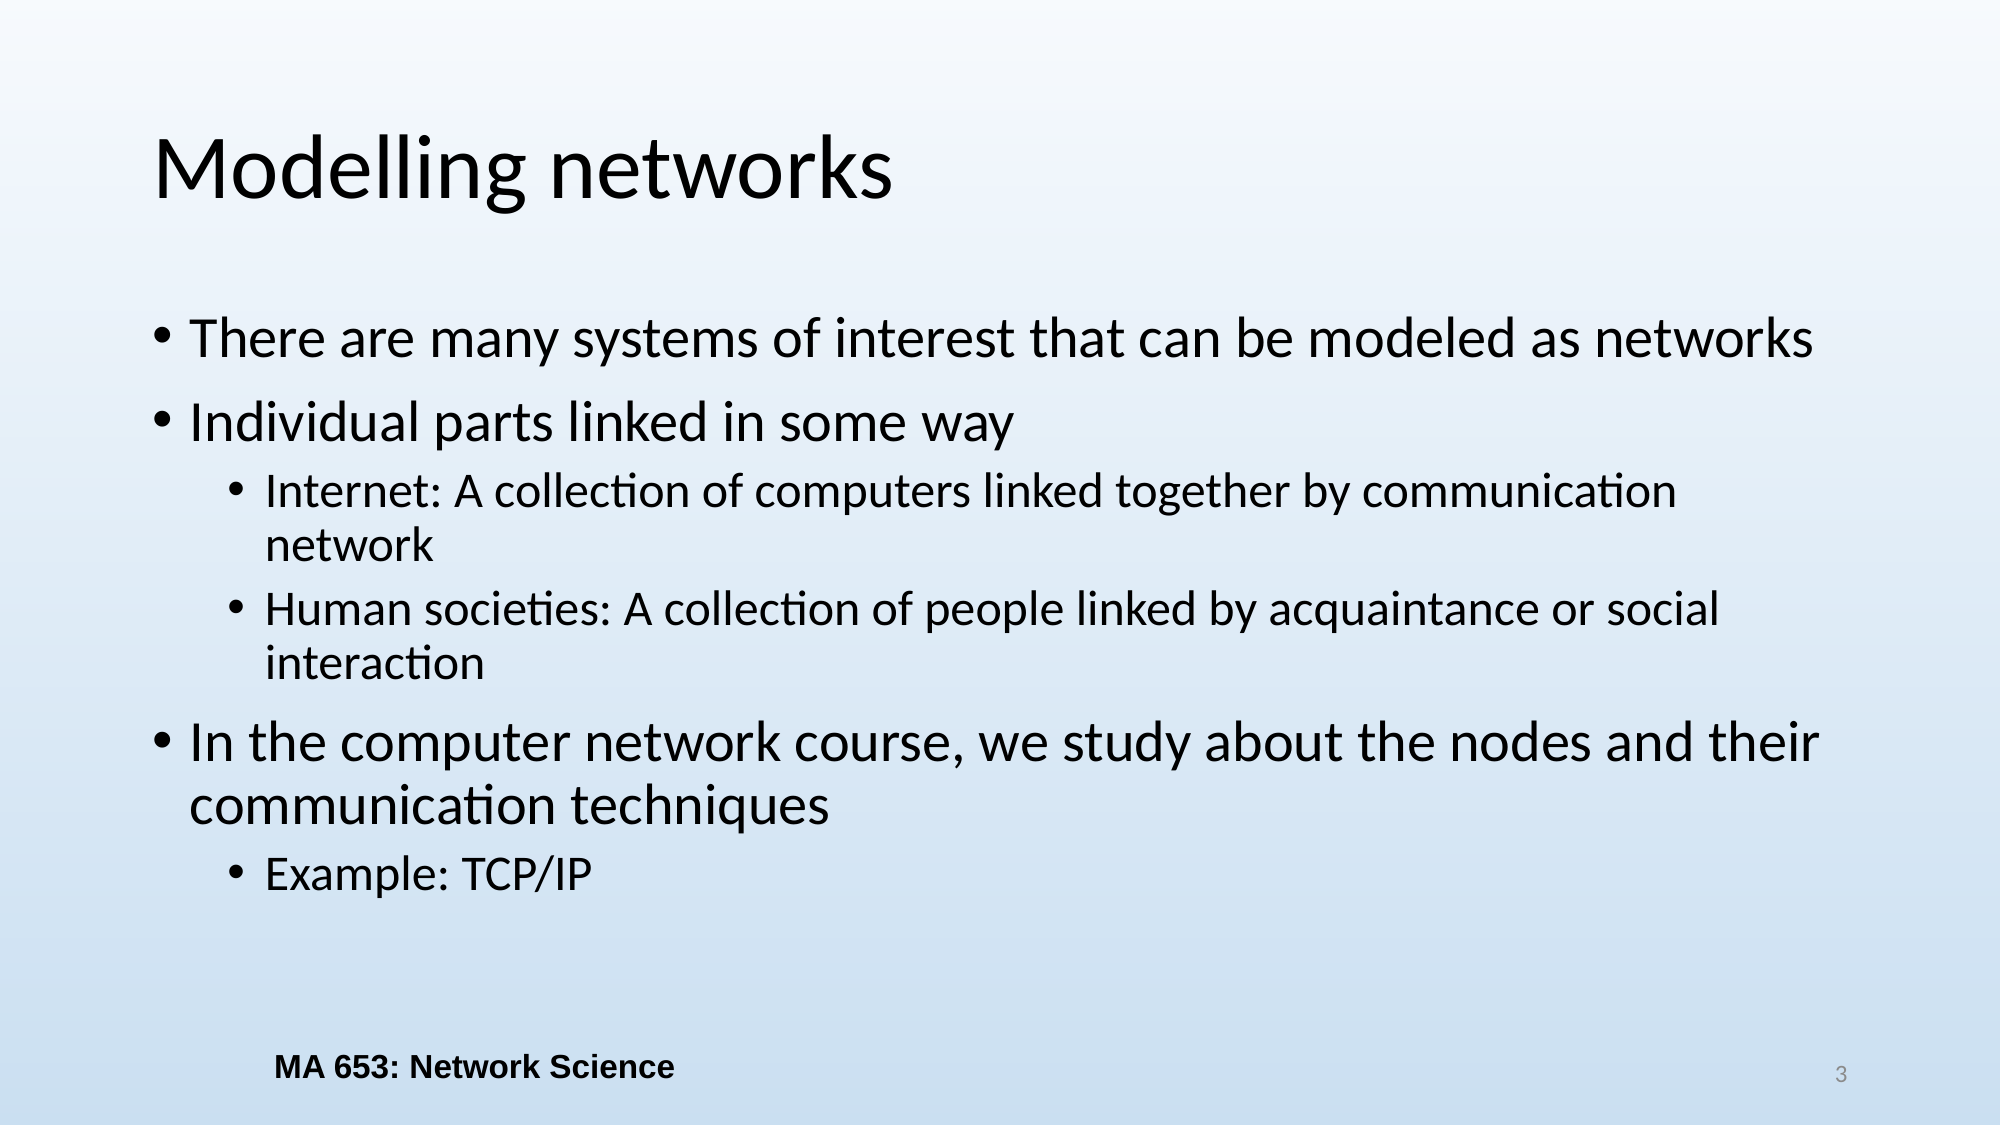

# Modelling networks
There are many systems of interest that can be modeled as networks
Individual parts linked in some way
Internet: A collection of computers linked together by communication network
Human societies: A collection of people linked by acquaintance or social interaction
In the computer network course, we study about the nodes and their communication techniques
Example: TCP/IP
MA 653: Network Science
3